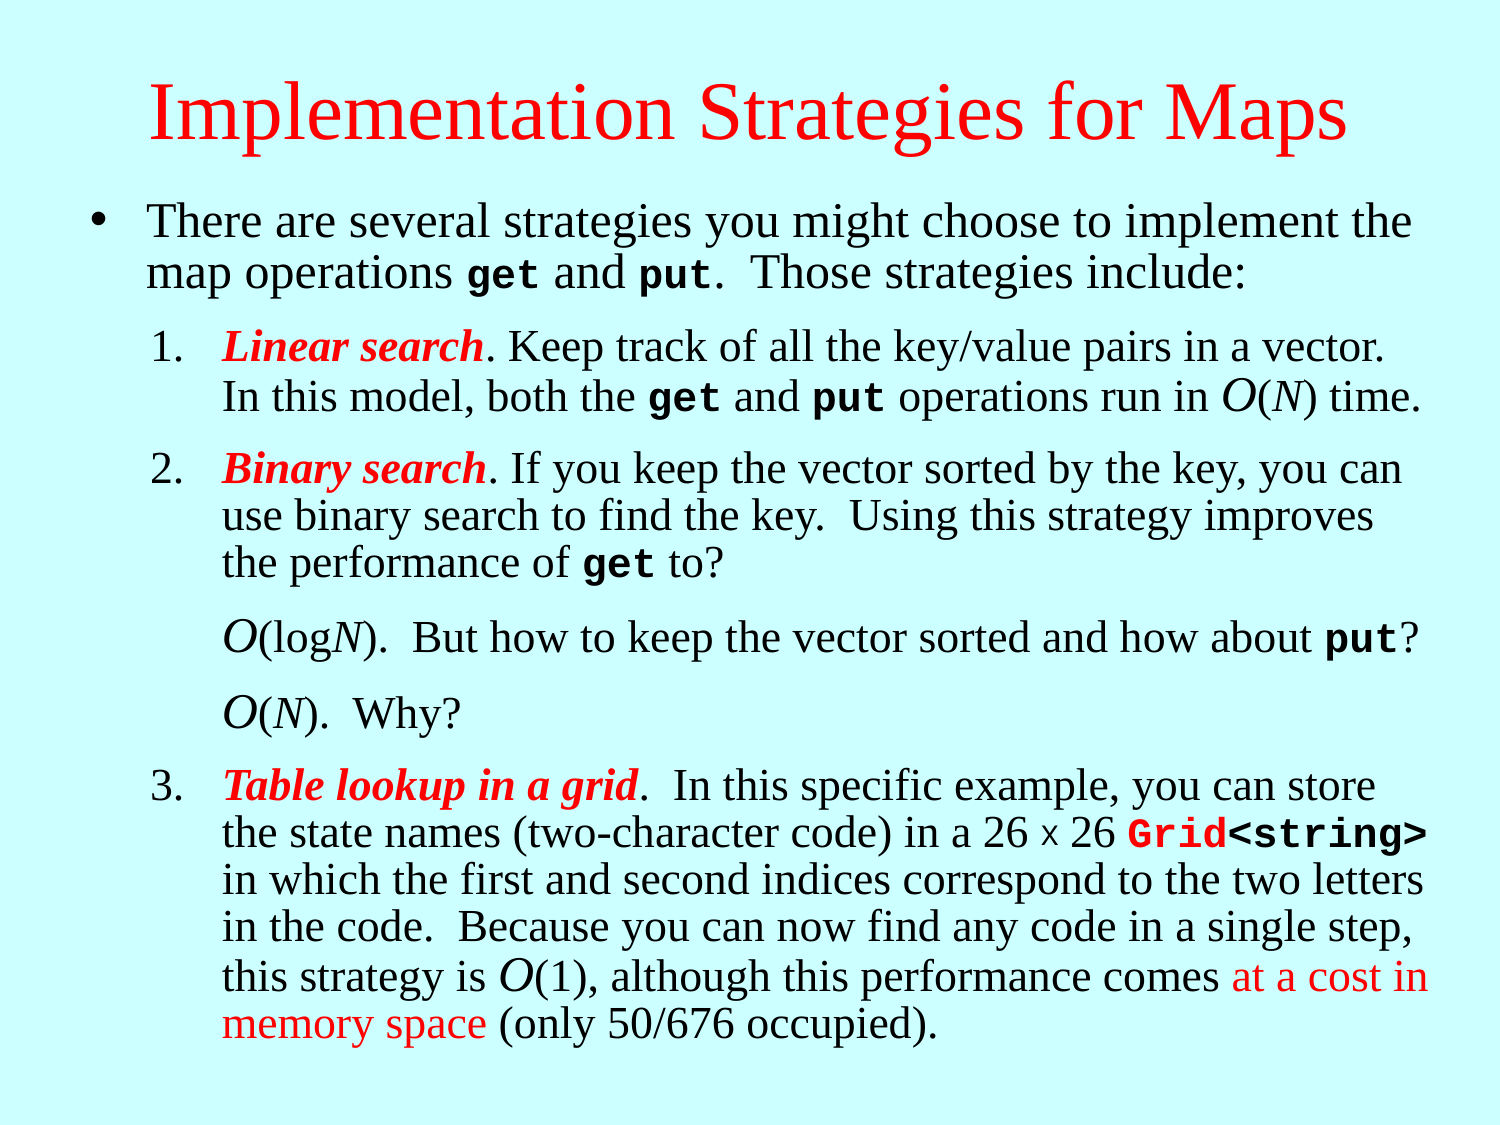

# Implementation Strategies for Maps
There are several strategies you might choose to implement the map operations get and put.  Those strategies include:
1.	Linear search. Keep track of all the key/value pairs in a vector.  In this model, both the get and put operations run in O(N) time.
2.	Binary search. If you keep the vector sorted by the key, you can use binary search to find the key.  Using this strategy improves the performance of get to?
	O(logN).  But how to keep the vector sorted and how about put?
	O(N).  Why?
3.	Table lookup in a grid.  In this specific example, you can store the state names (two-character code) in a 26 X 26 Grid<string> in which the first and second indices correspond to the two letters in the code.  Because you can now find any code in a single step, this strategy is O(1), although this performance comes at a cost in memory space (only 50/676 occupied).